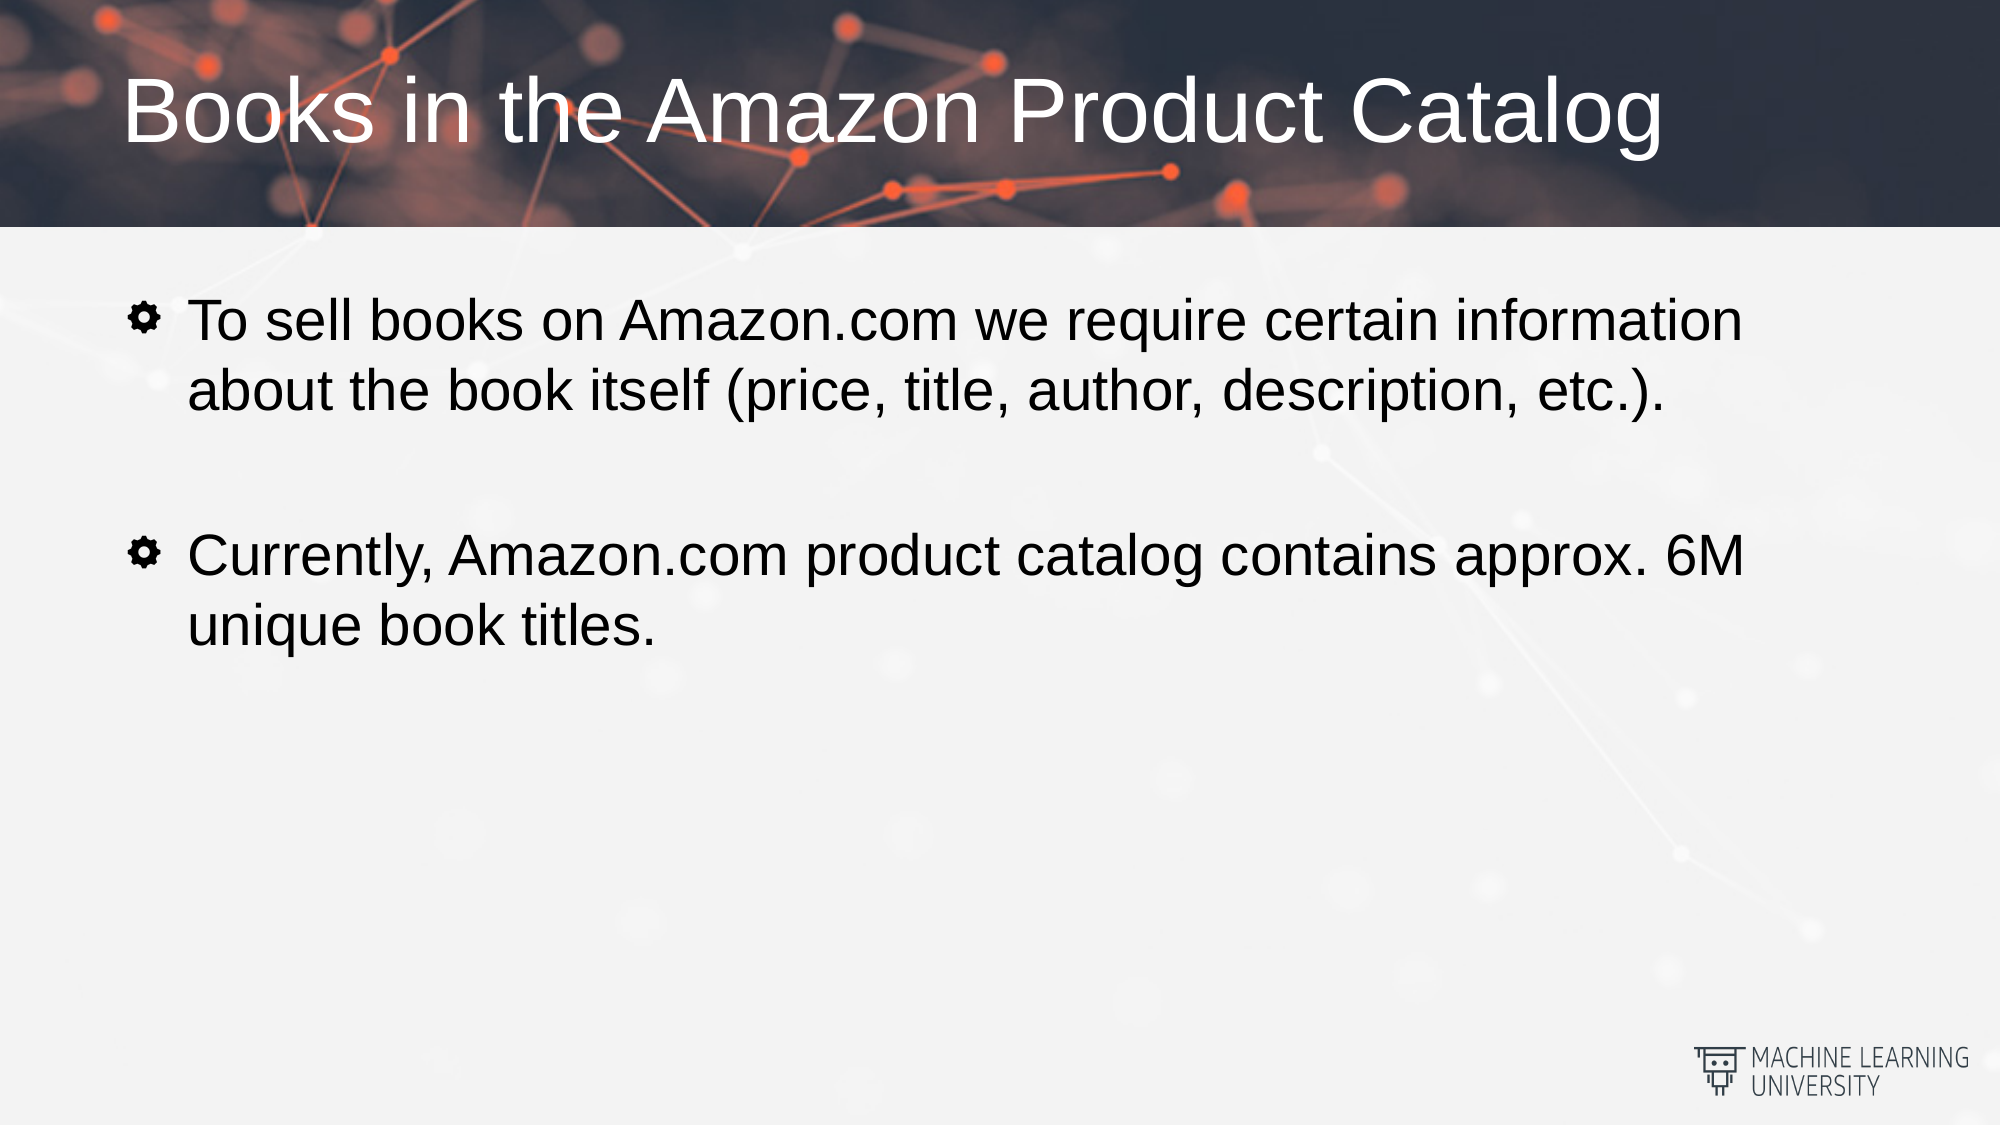

# Books in the Amazon Product Catalog
To sell books on Amazon.com we require certain information about the book itself (price, title, author, description, etc.).

Currently, Amazon.com product catalog contains approx. 6M unique book titles.